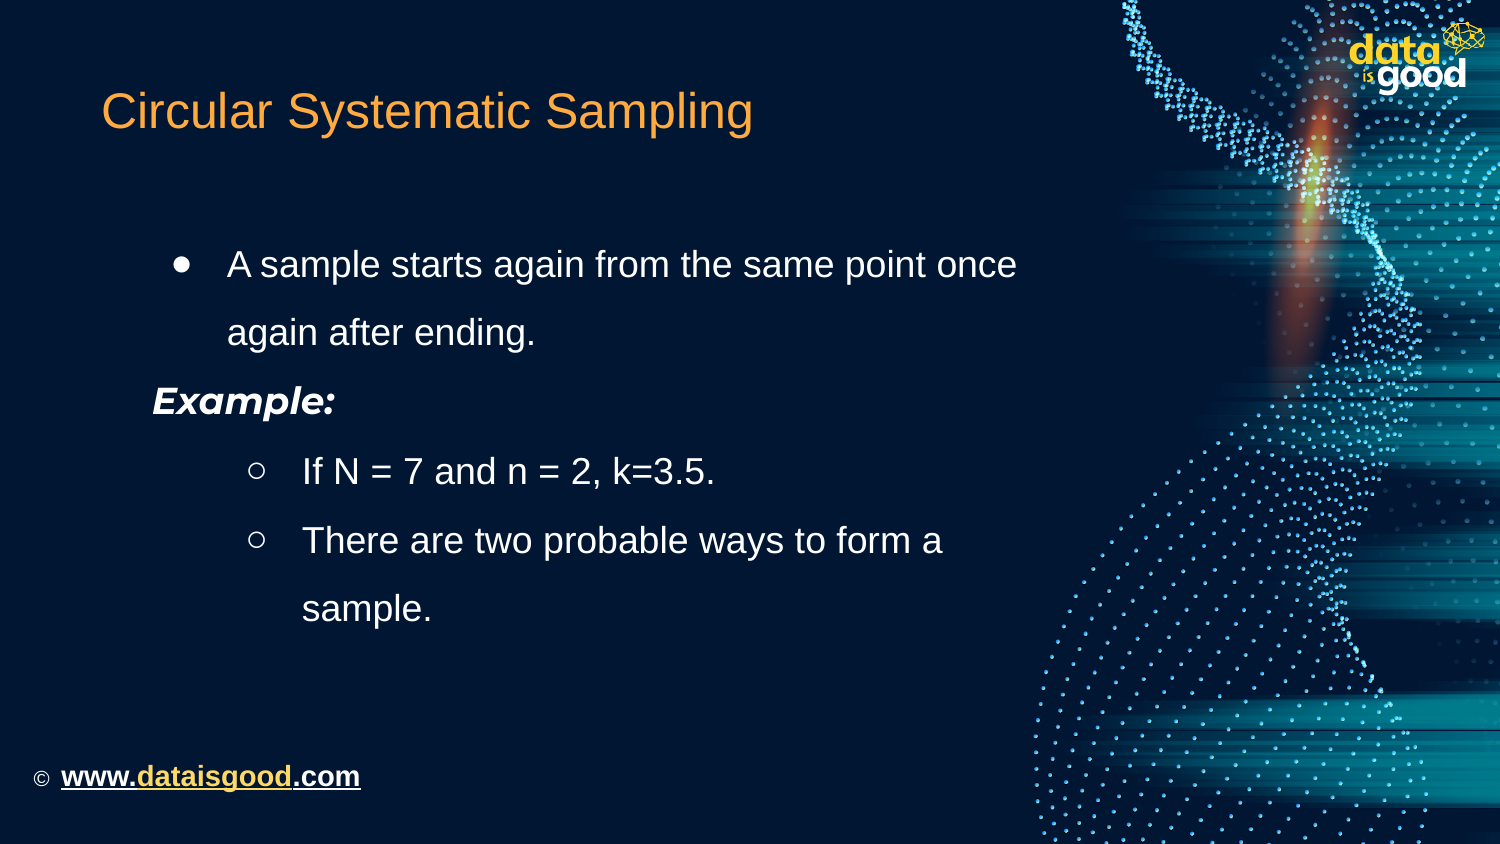

# Circular Systematic Sampling
A sample starts again from the same point once again after ending.
Example:
If N = 7 and n = 2, k=3.5.
There are two probable ways to form a sample.